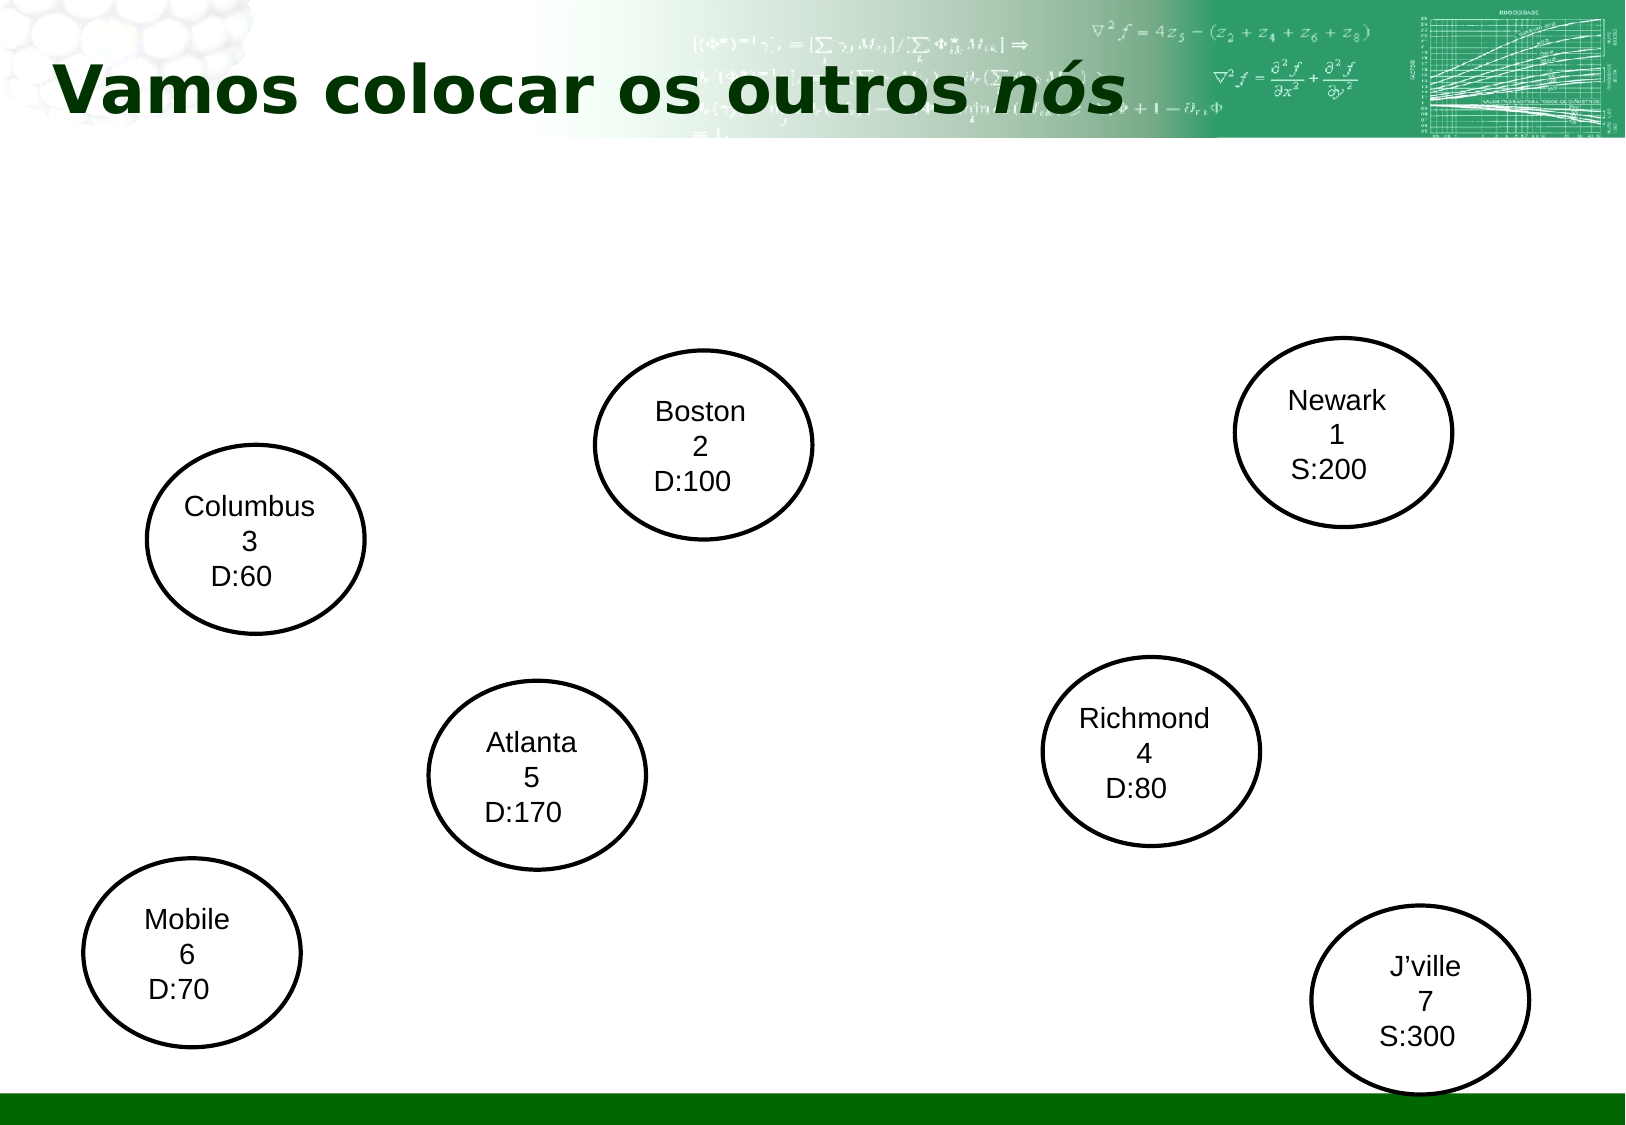

# Vamos colocar os outros nós

Newark
1
S:200
Boston
2
D:100

Columbus
3
D:60

Richmond
4
D:80
Atlanta
5
D:170

Mobile
6
D:70

J’ville
7
S:300